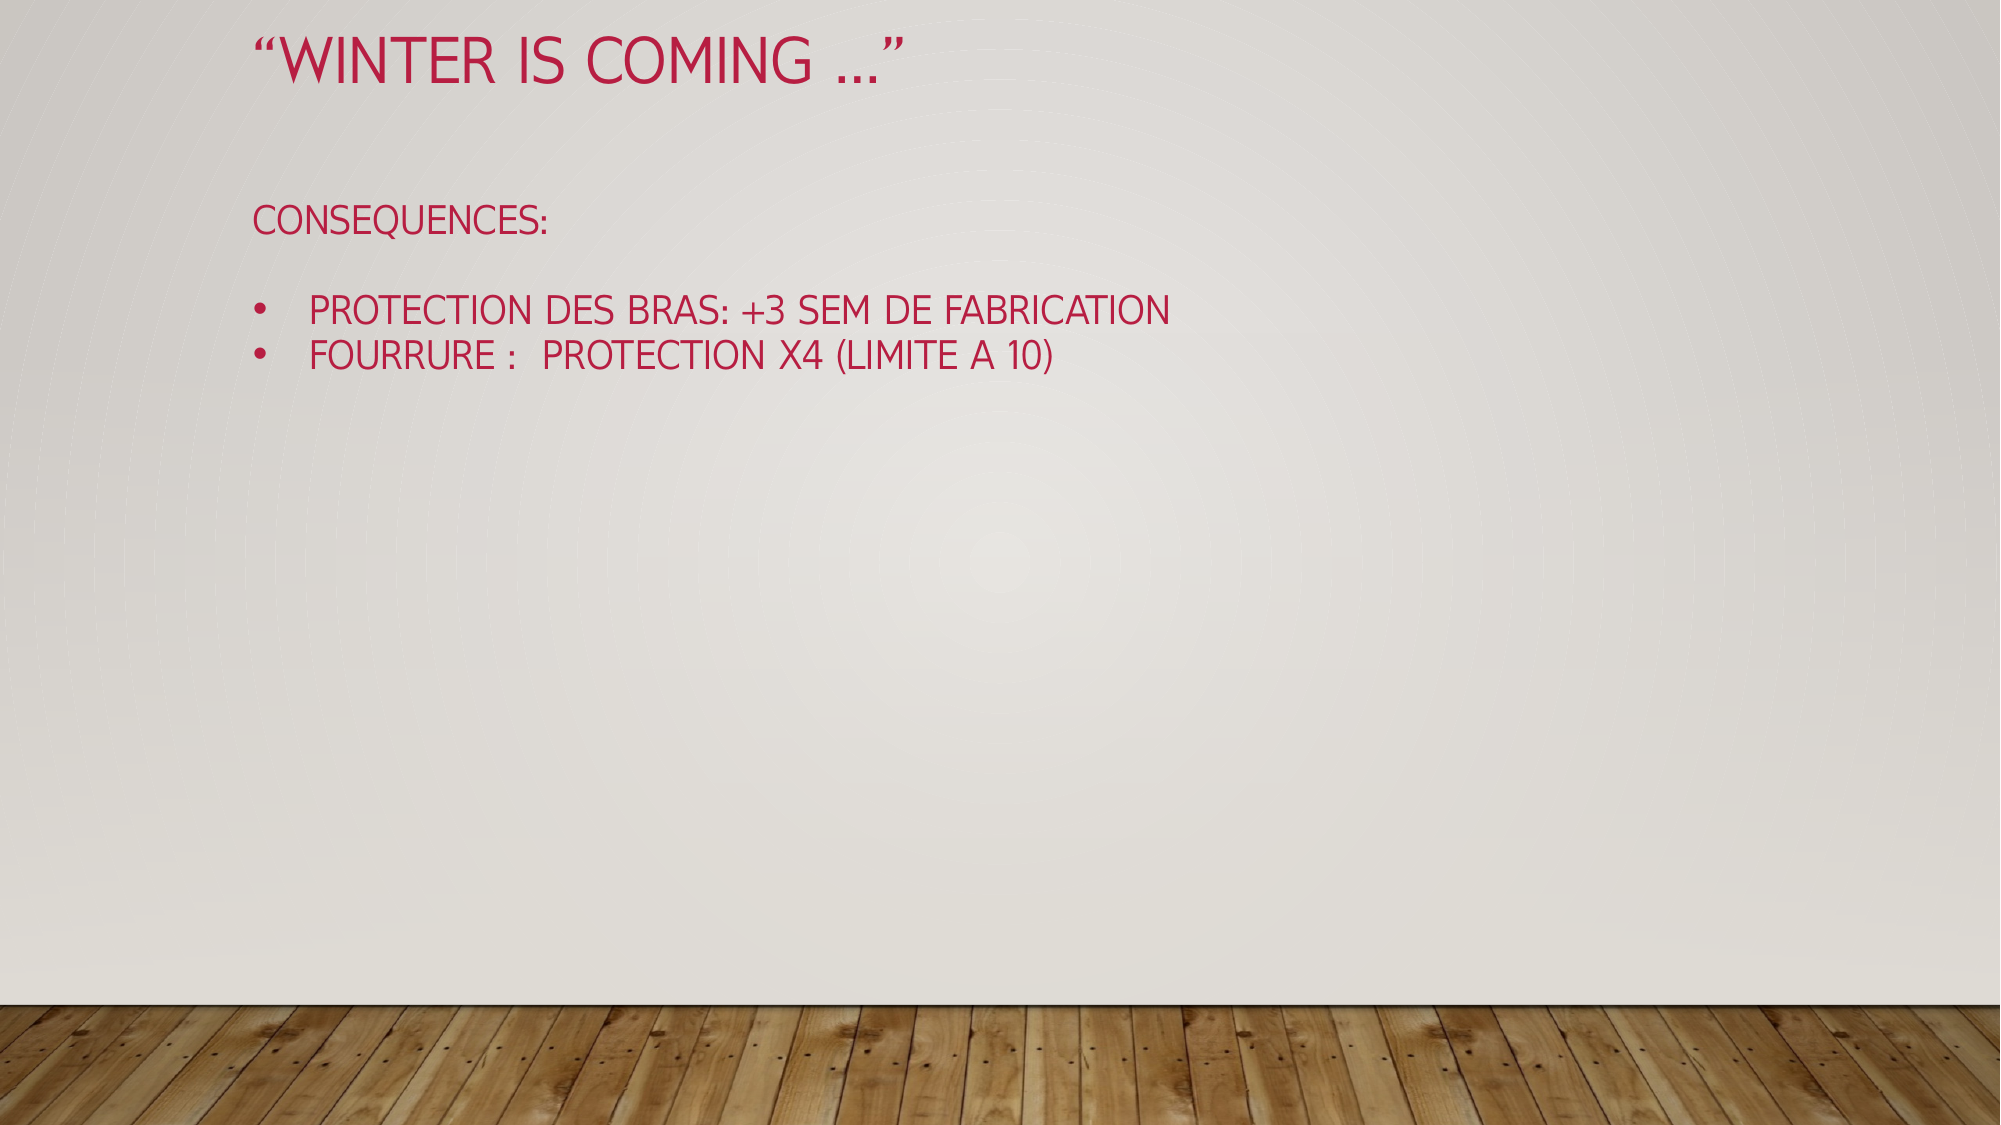

“WINTER IS COMING …”
CONSEQUENCES:

PROTECTIOn DES bras: +3 SEM DE FABRICATION
Fourrure :  PROTECTION x4 (LIMITE A 10)